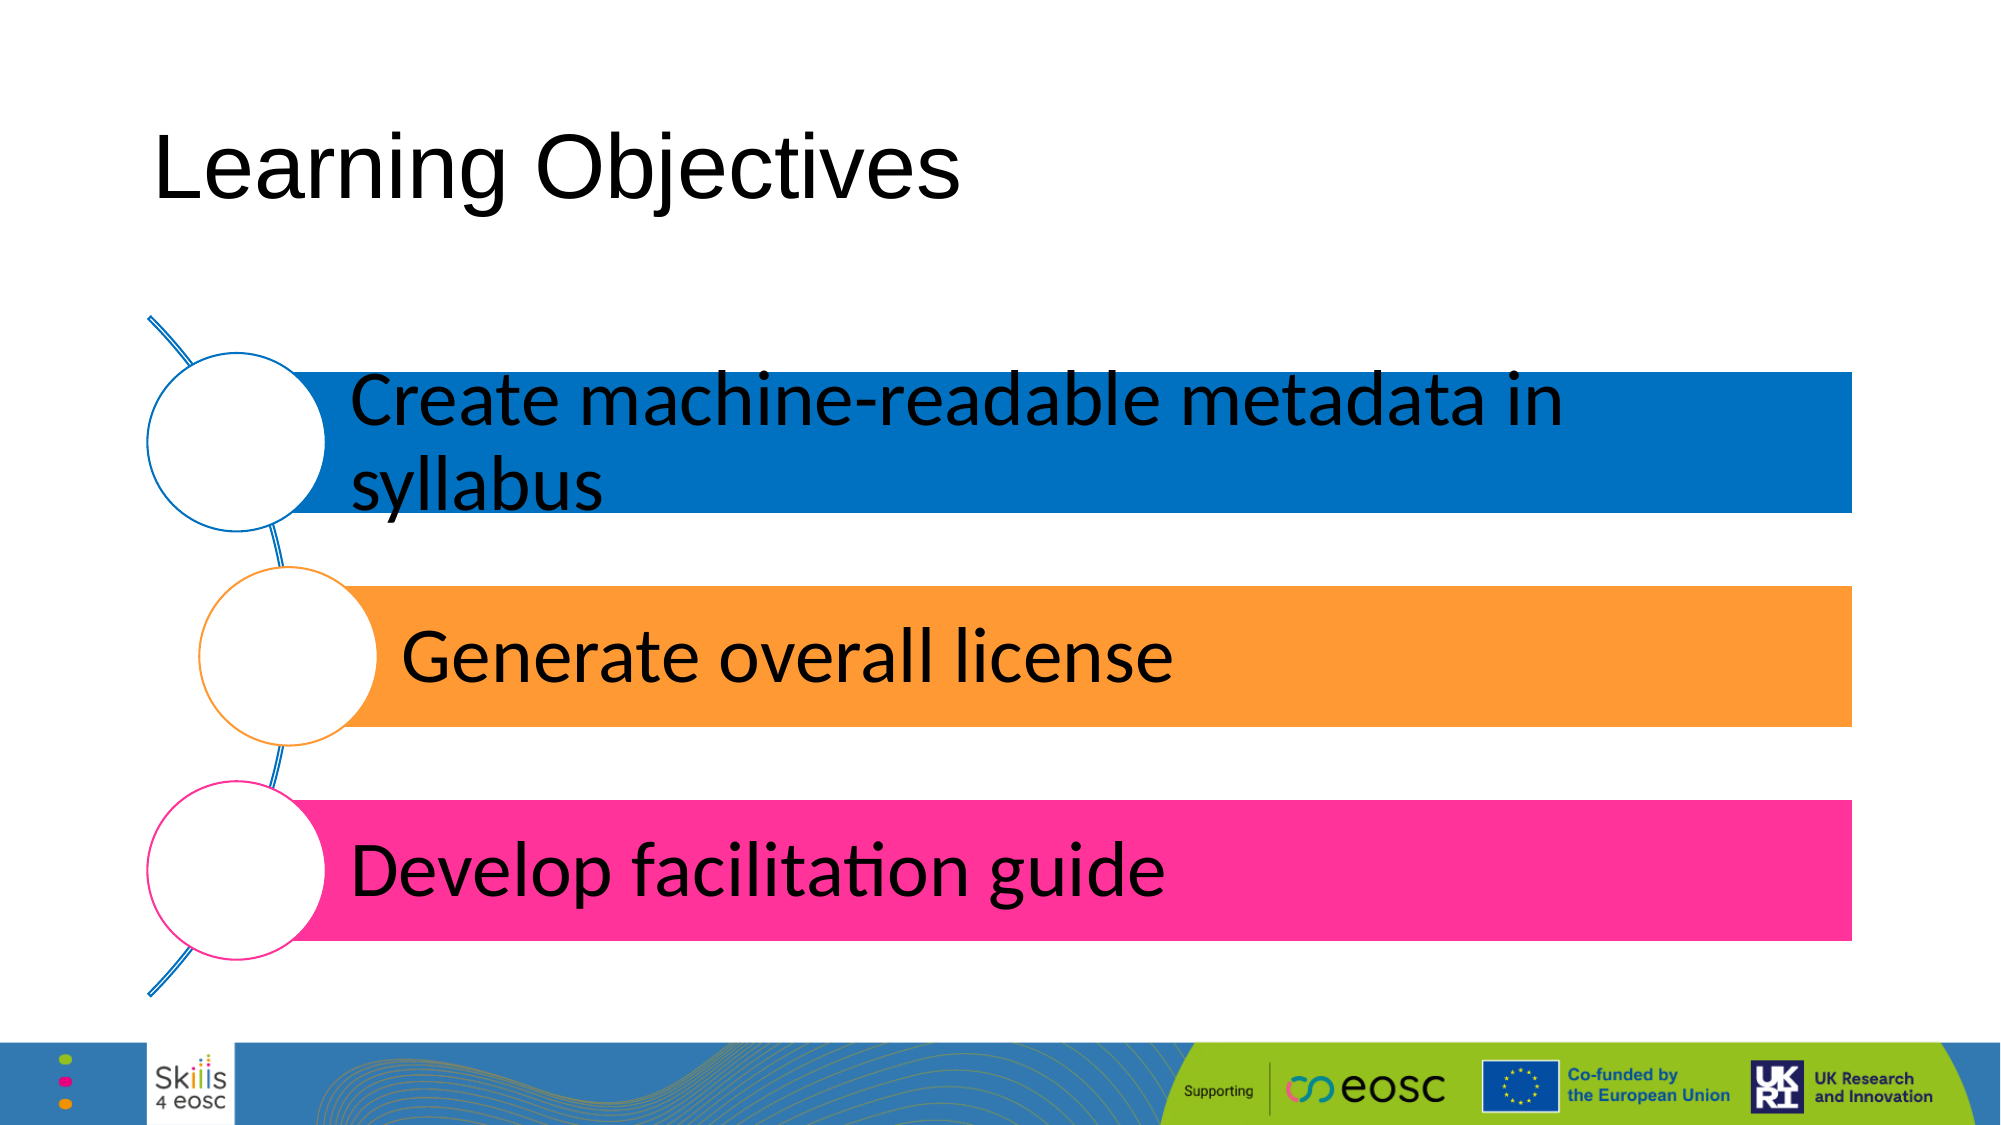

# Learning Objectives
Create machine-readable metadata in syllabus
Generate overall license
Develop facilitation guide